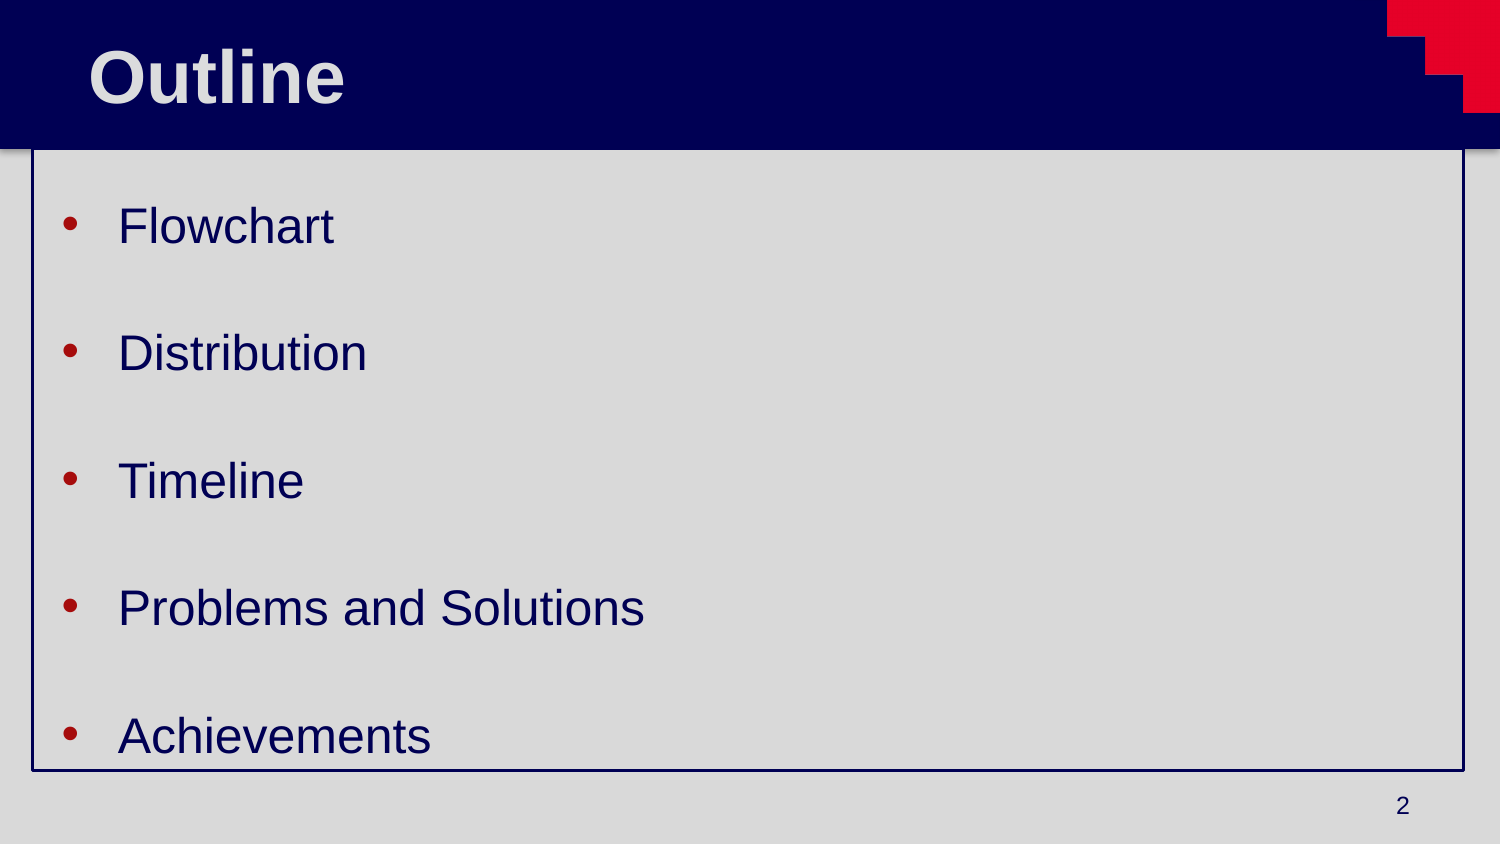

# Outline
Flowchart
Distribution
Timeline
Problems and Solutions
Achievements
2